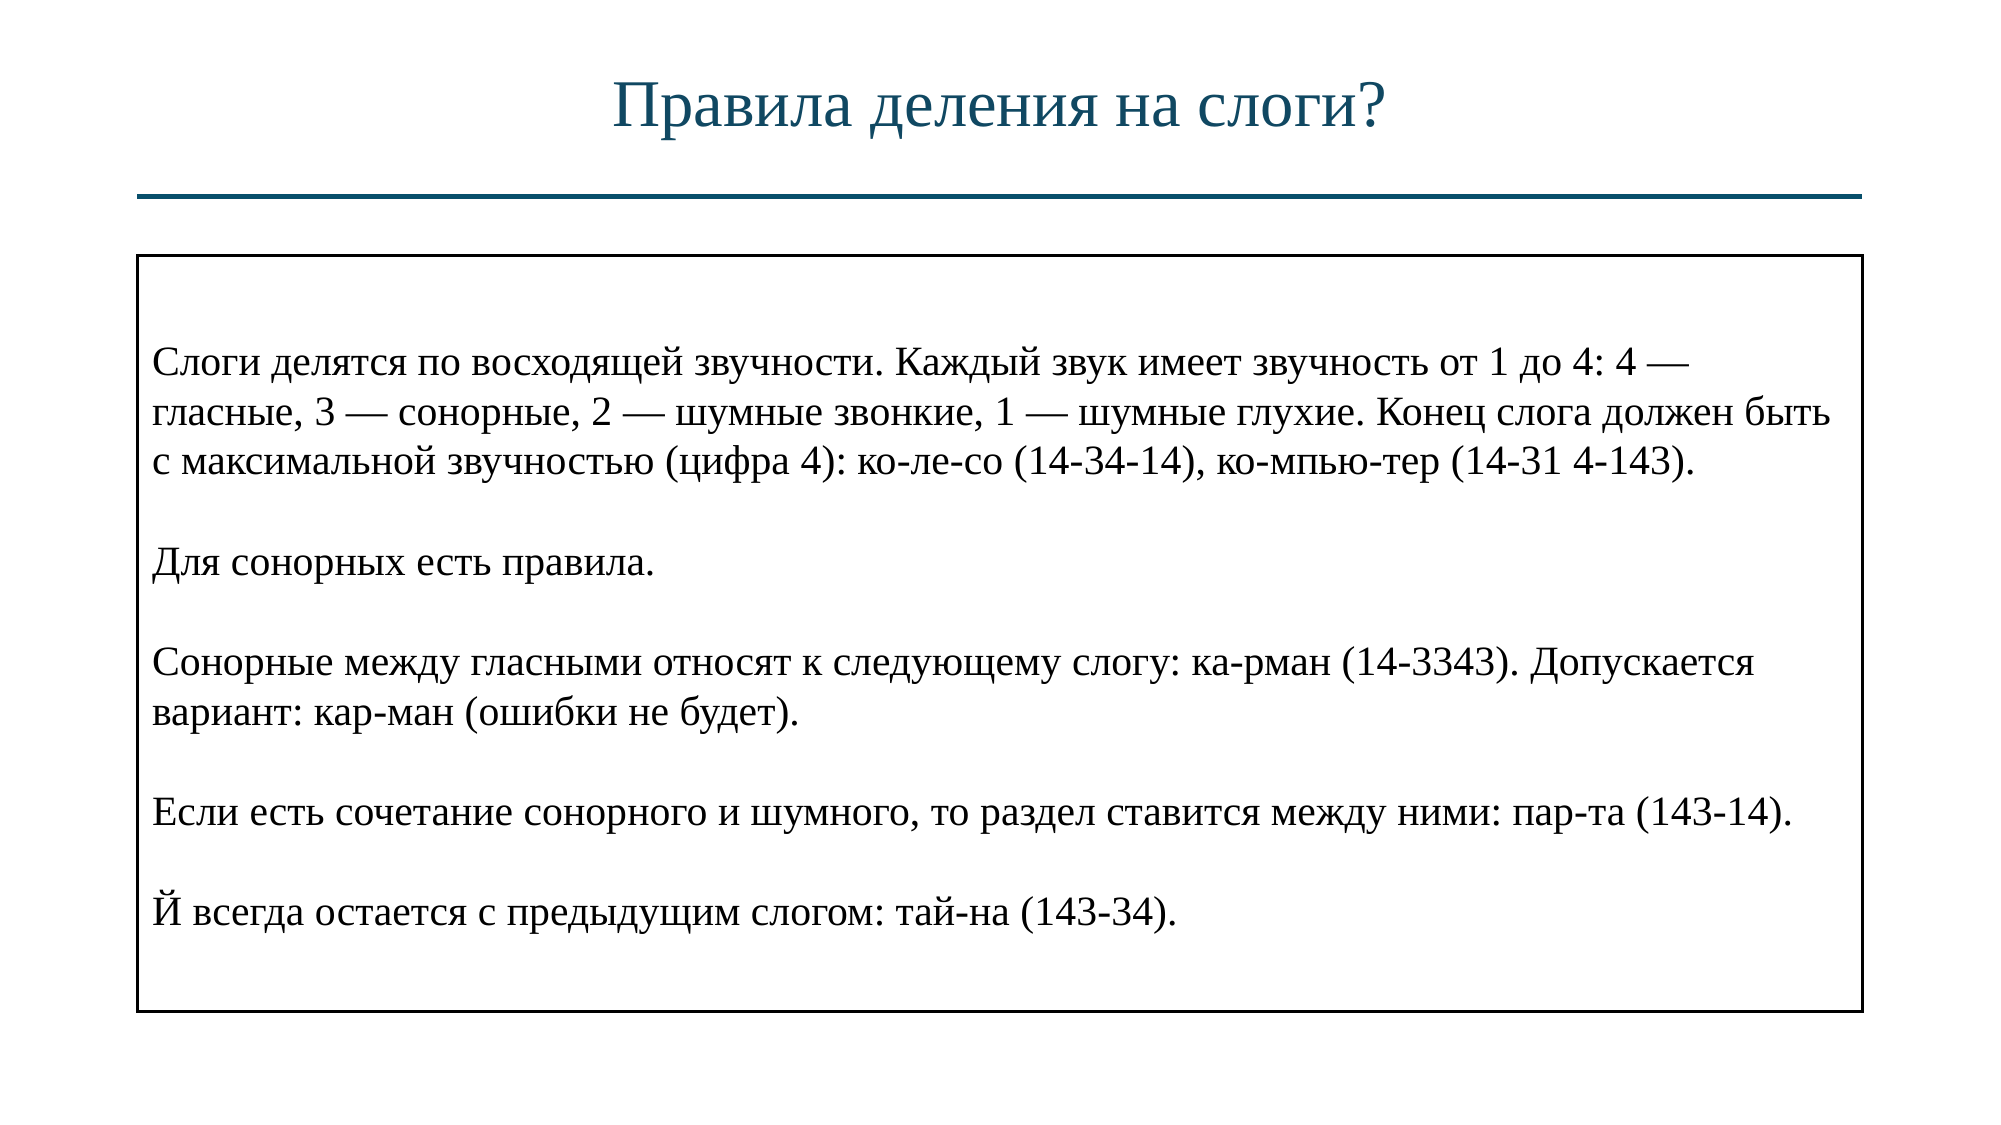

# Правила деления на слоги?
Слоги делятся по восходящей звучности. Каждый звук имеет звучность от 1 до 4: 4 — гласные, 3 — сонорные, 2 — шумные звонкие, 1 — шумные глухие. Конец слога должен быть с максимальной звучностью (цифра 4): ко-ле-со (14-34-14), ко-мпью-тер (14-31 4-143).

Для сонорных есть правила.

Сонорные между гласными относят к следующему слогу: ка-рман (14-3343). Допускается вариант: кар-ман (ошибки не будет).

Если есть сочетание сонорного и шумного, то раздел ставится между ними: пар-та (143-14).

Й всегда остается с предыдущим слогом: тай-на (143-34).